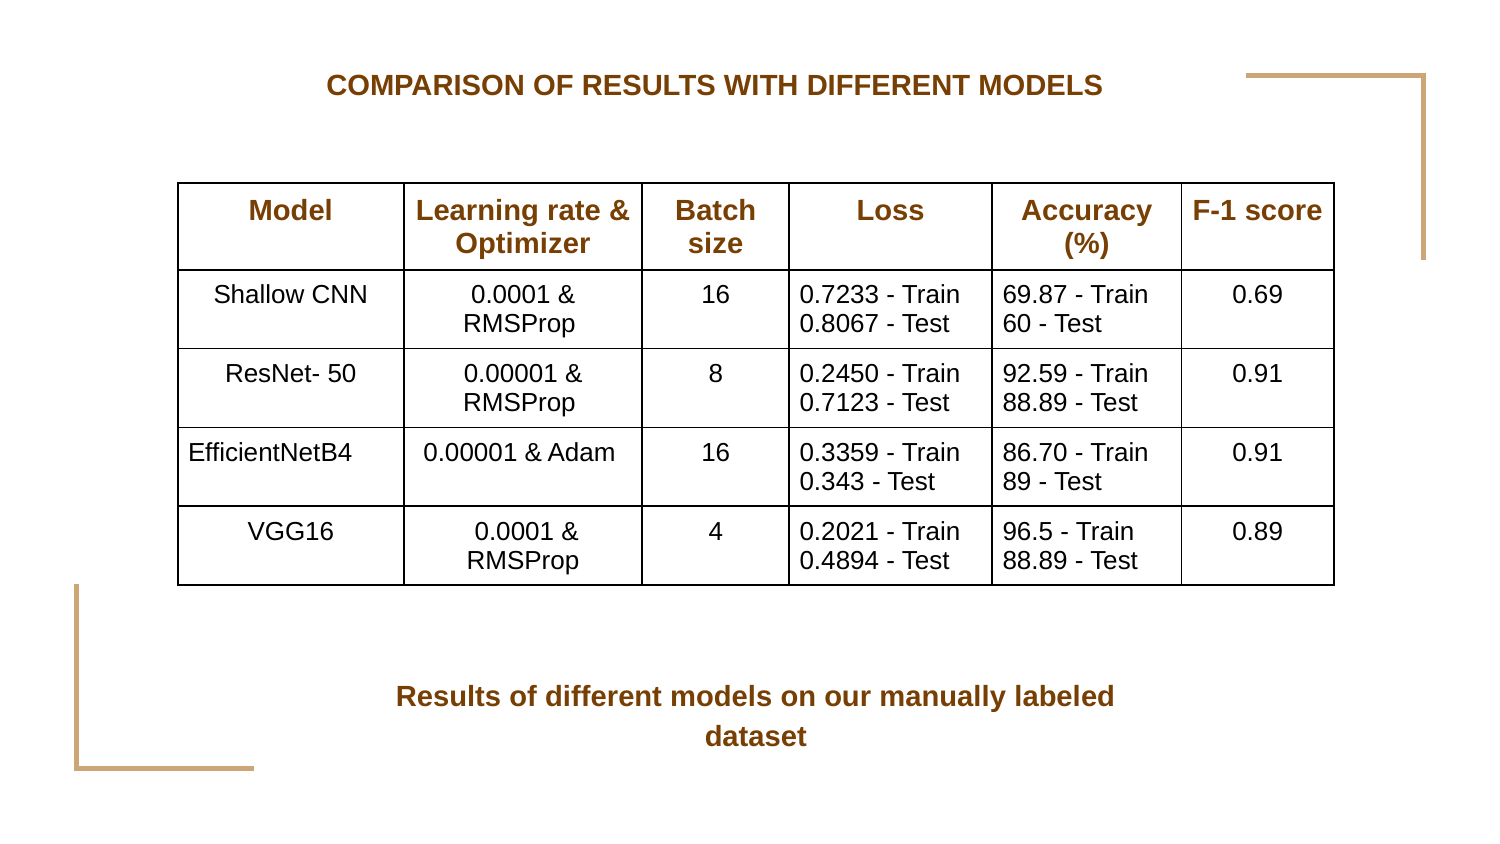

COMPARISON OF RESULTS WITH DIFFERENT MODELS
| Model | Learning rate & Optimizer | Batch size | Loss | Accuracy (%) | F-1 score |
| --- | --- | --- | --- | --- | --- |
| Shallow CNN | 0.0001 & RMSProp | 16 | 0.7233 - Train 0.8067 - Test | 69.87 - Train 60 - Test | 0.69 |
| ResNet- 50 | 0.00001 & RMSProp | 8 | 0.2450 - Train 0.7123 - Test | 92.59 - Train 88.89 - Test | 0.91 |
| EfficientNetB4 | 0.00001 & Adam | 16 | 0.3359 - Train 0.343 - Test | 86.70 - Train 89 - Test | 0.91 |
| VGG16 | 0.0001 & RMSProp | 4 | 0.2021 - Train 0.4894 - Test | 96.5 - Train 88.89 - Test | 0.89 |
Results of different models on our manually labeled dataset